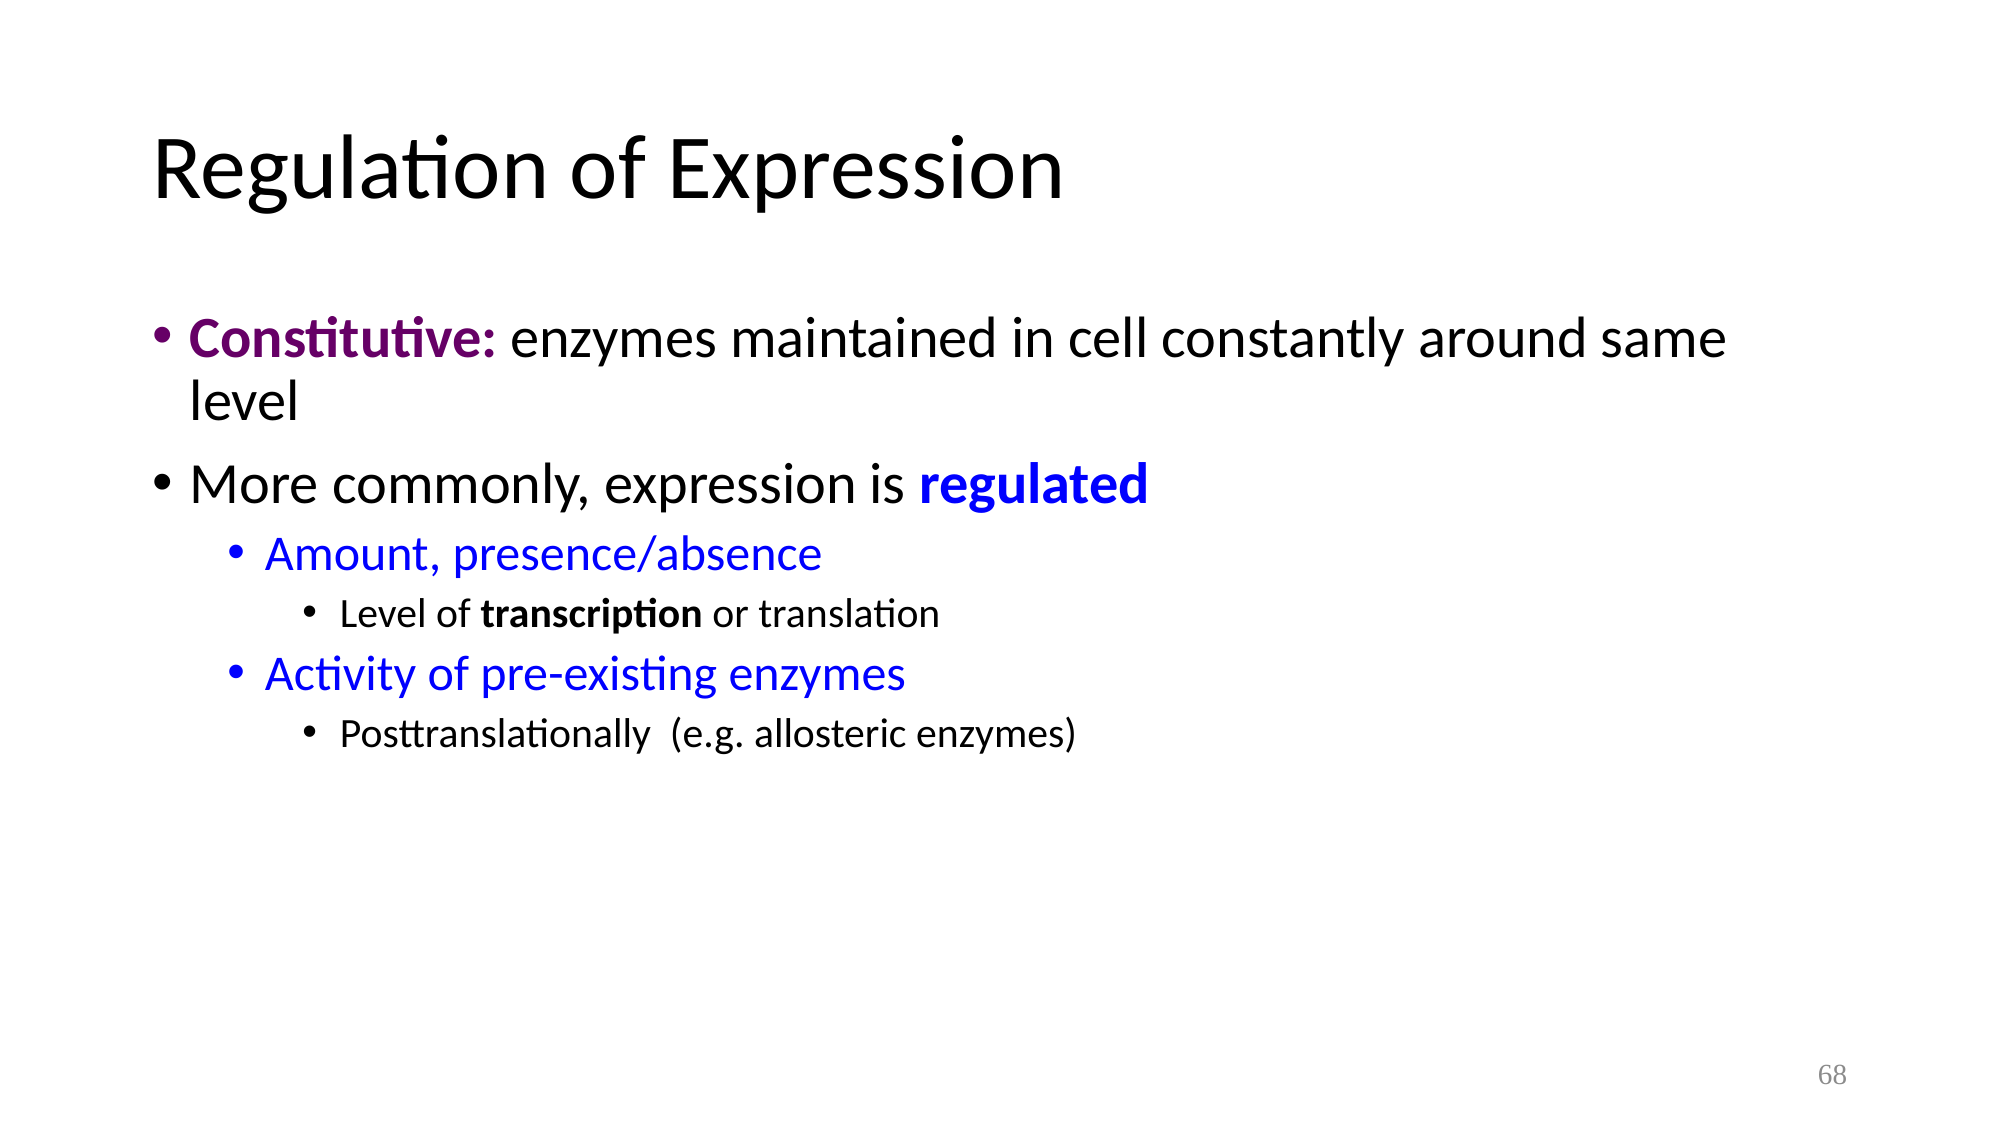

# Regulation of Expression
Constitutive: enzymes maintained in cell constantly around same level
More commonly, expression is regulated
Amount, presence/absence
Level of transcription or translation
Activity of pre-existing enzymes
Posttranslationally  (e.g. allosteric enzymes)

68